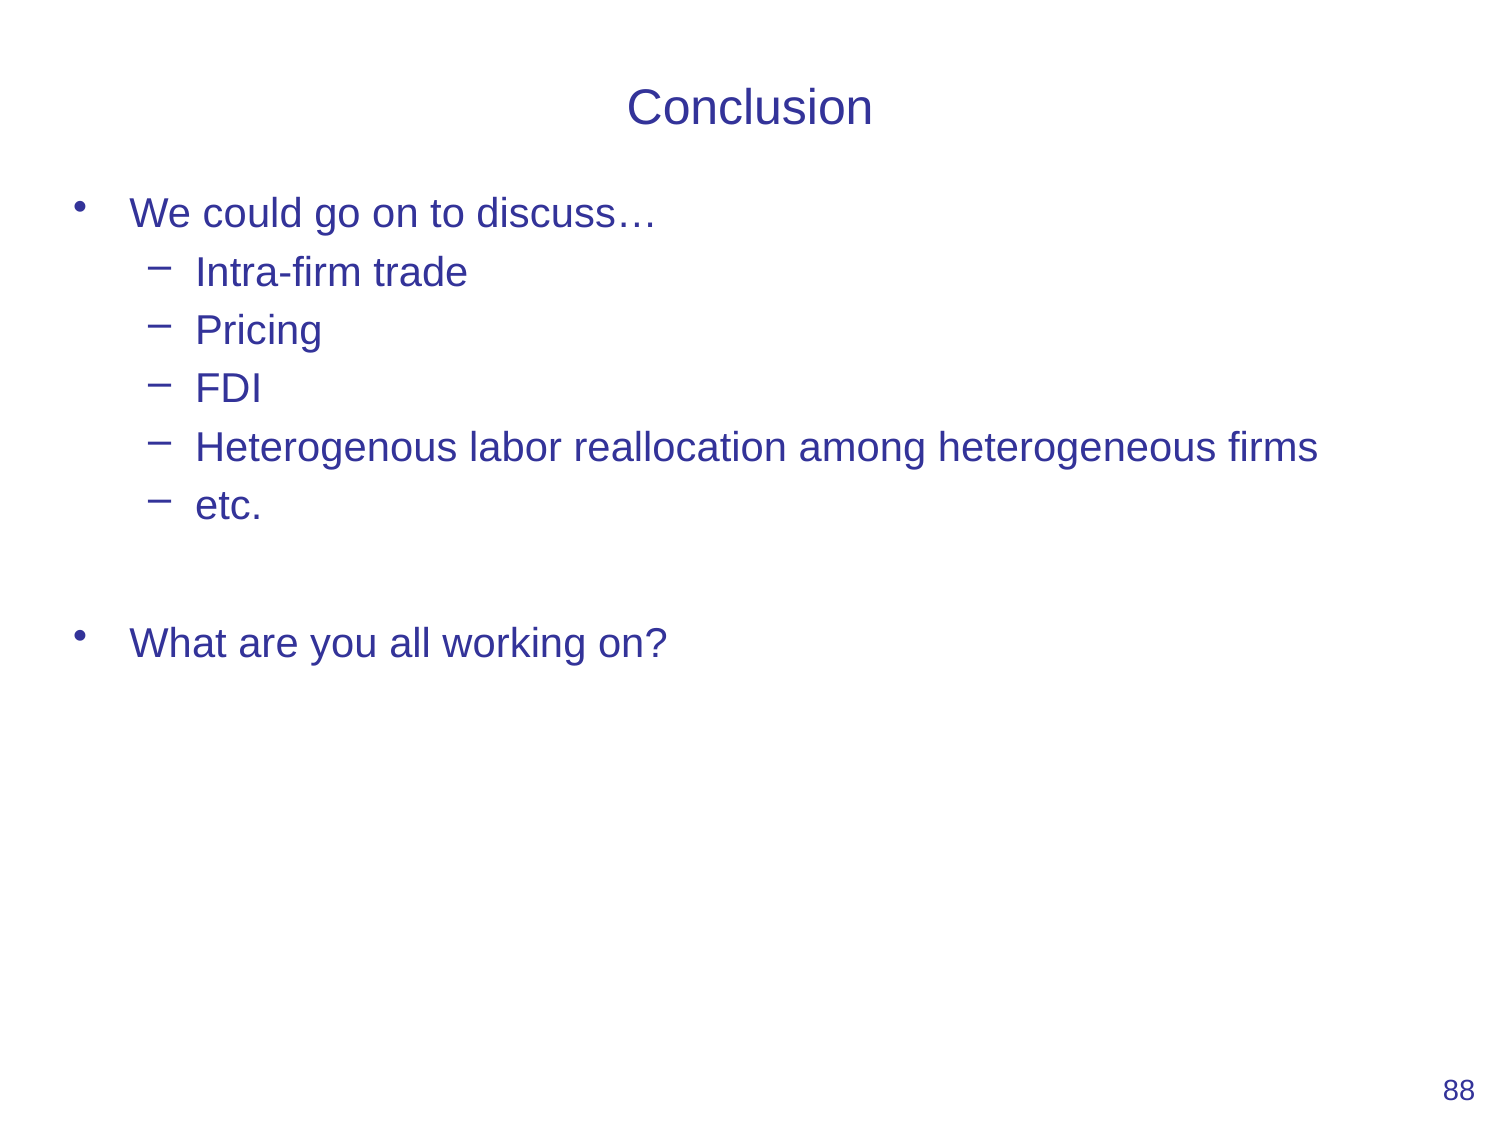

# Conclusion
We could go on to discuss…
Intra-firm trade
Pricing
FDI
Heterogenous labor reallocation among heterogeneous firms
etc.

What are you all working on?

88